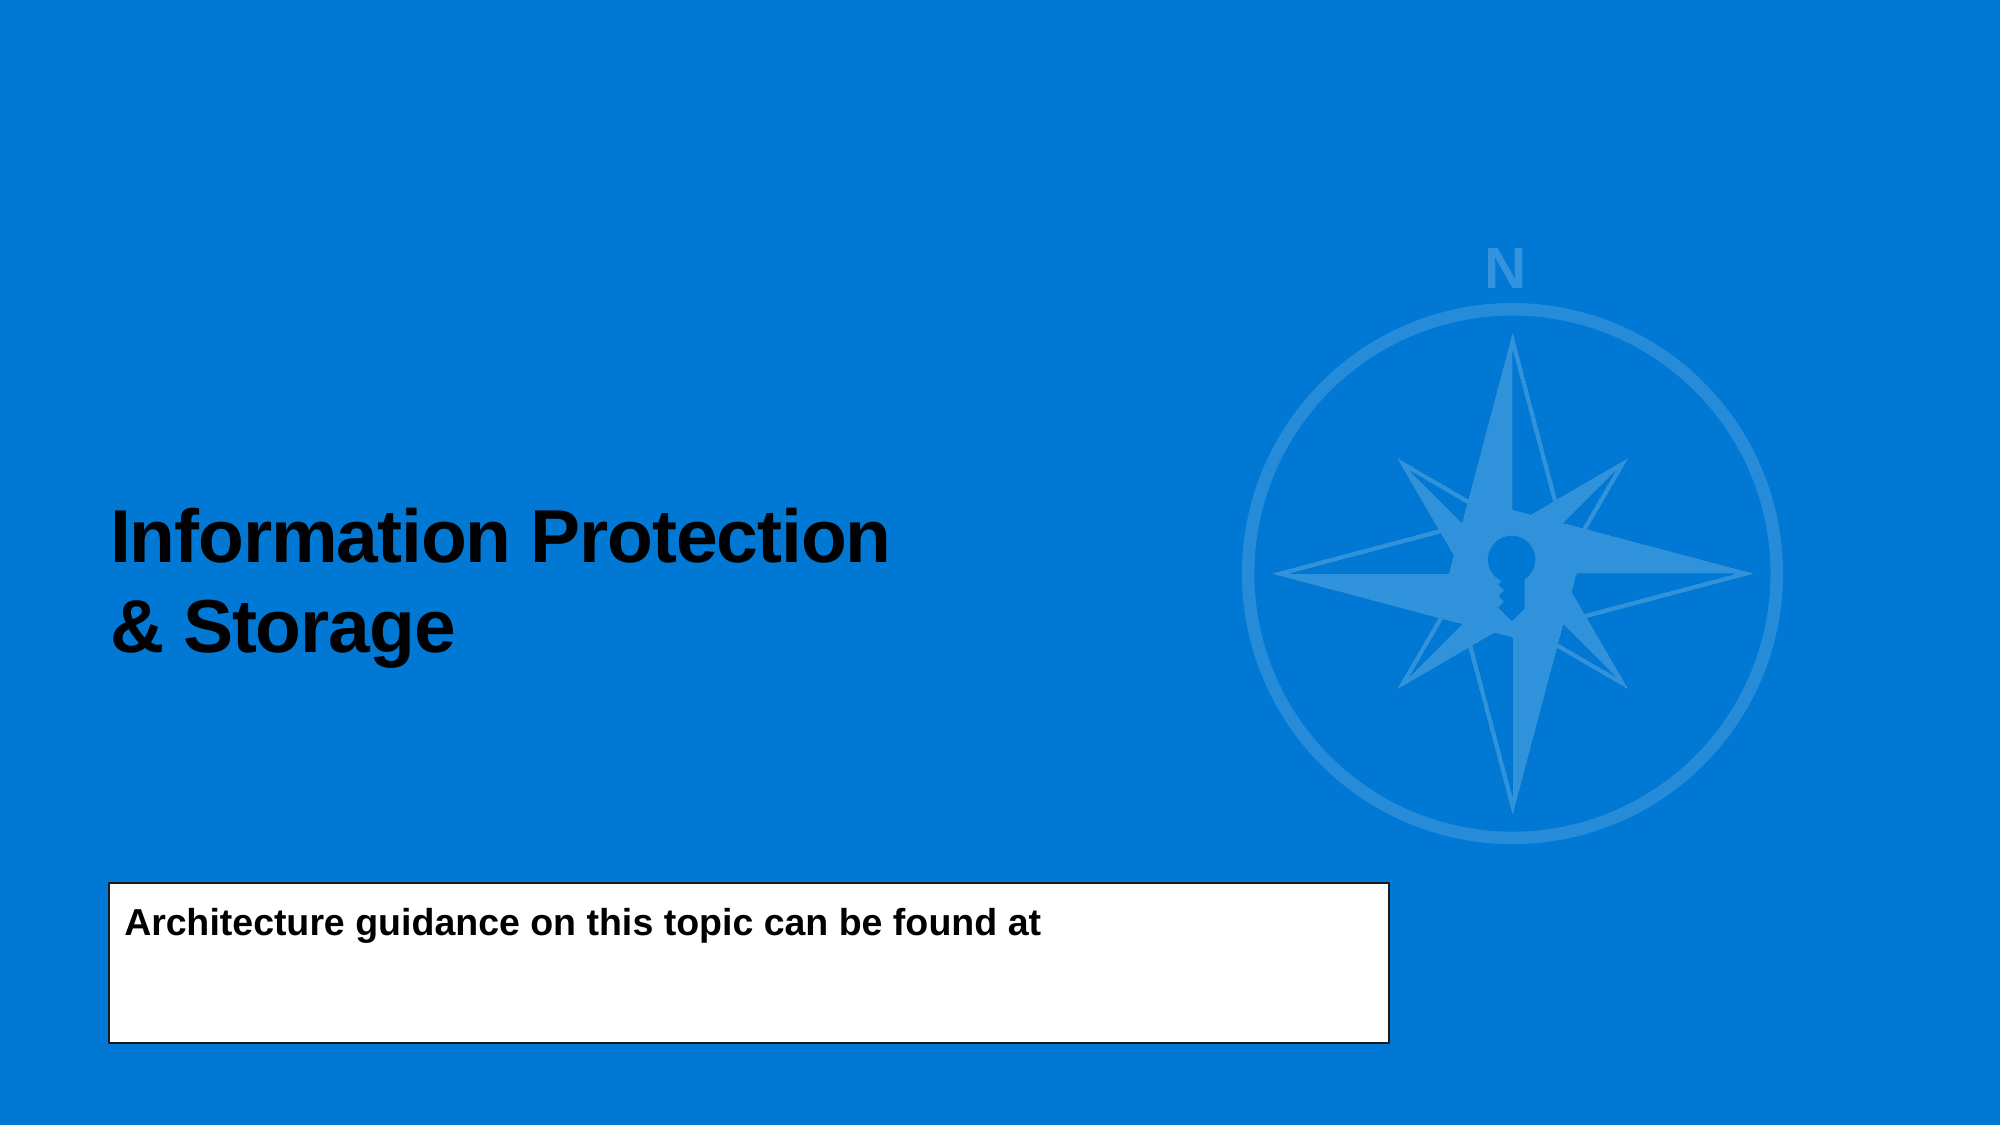

# Information Protection & Storage
Architecture guidance on this topic can be found at

https://docs.microsoft.com/en-us/azure/architecture/security/storage-data-encryption